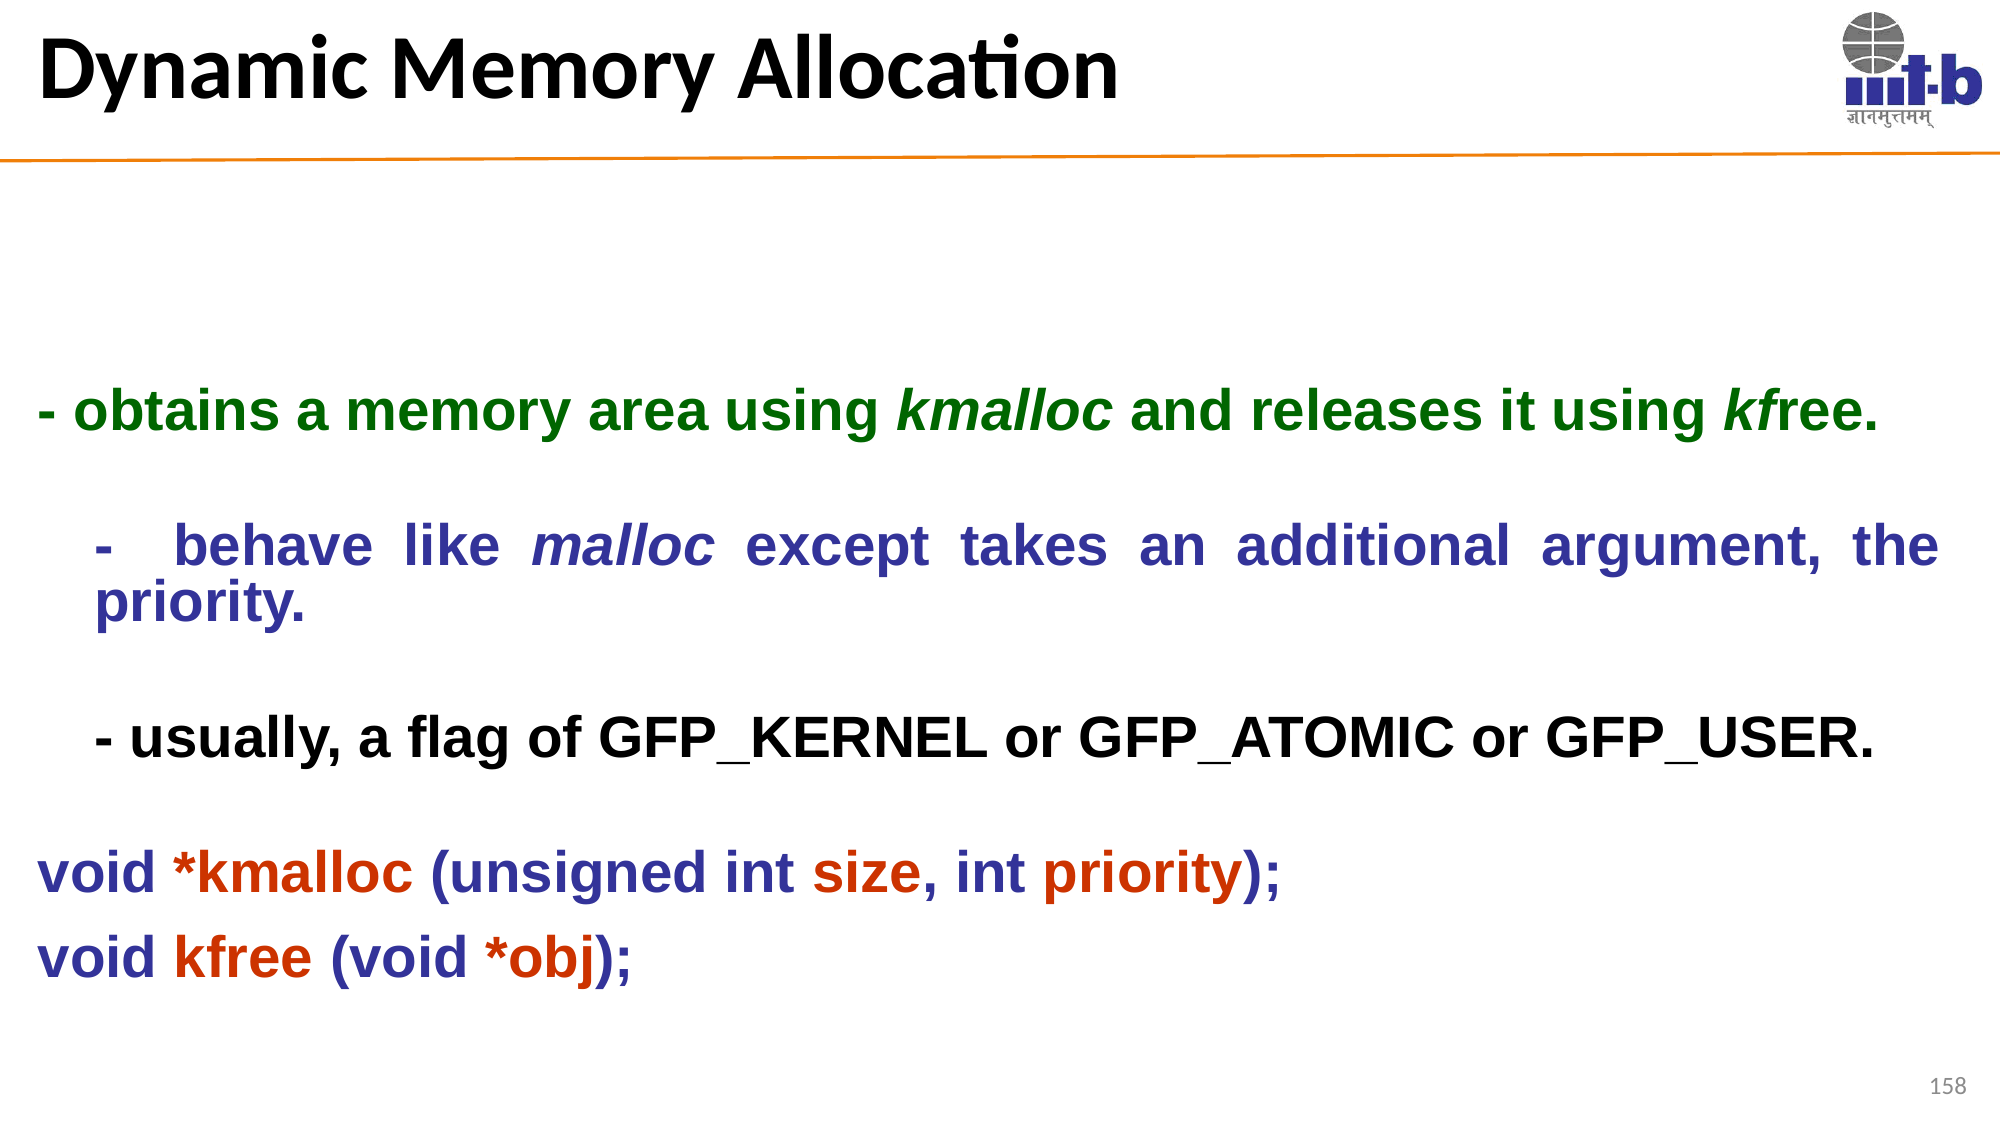

# Dynamic Memory Allocation
- obtains a memory area using kmalloc and releases it using kfree.

	-  behave like malloc except takes an additional argument, the priority.

	- usually, a flag of GFP_KERNEL or GFP_ATOMIC or GFP_USER.

void *kmalloc (unsigned int size, int priority);

void kfree (void *obj);
158